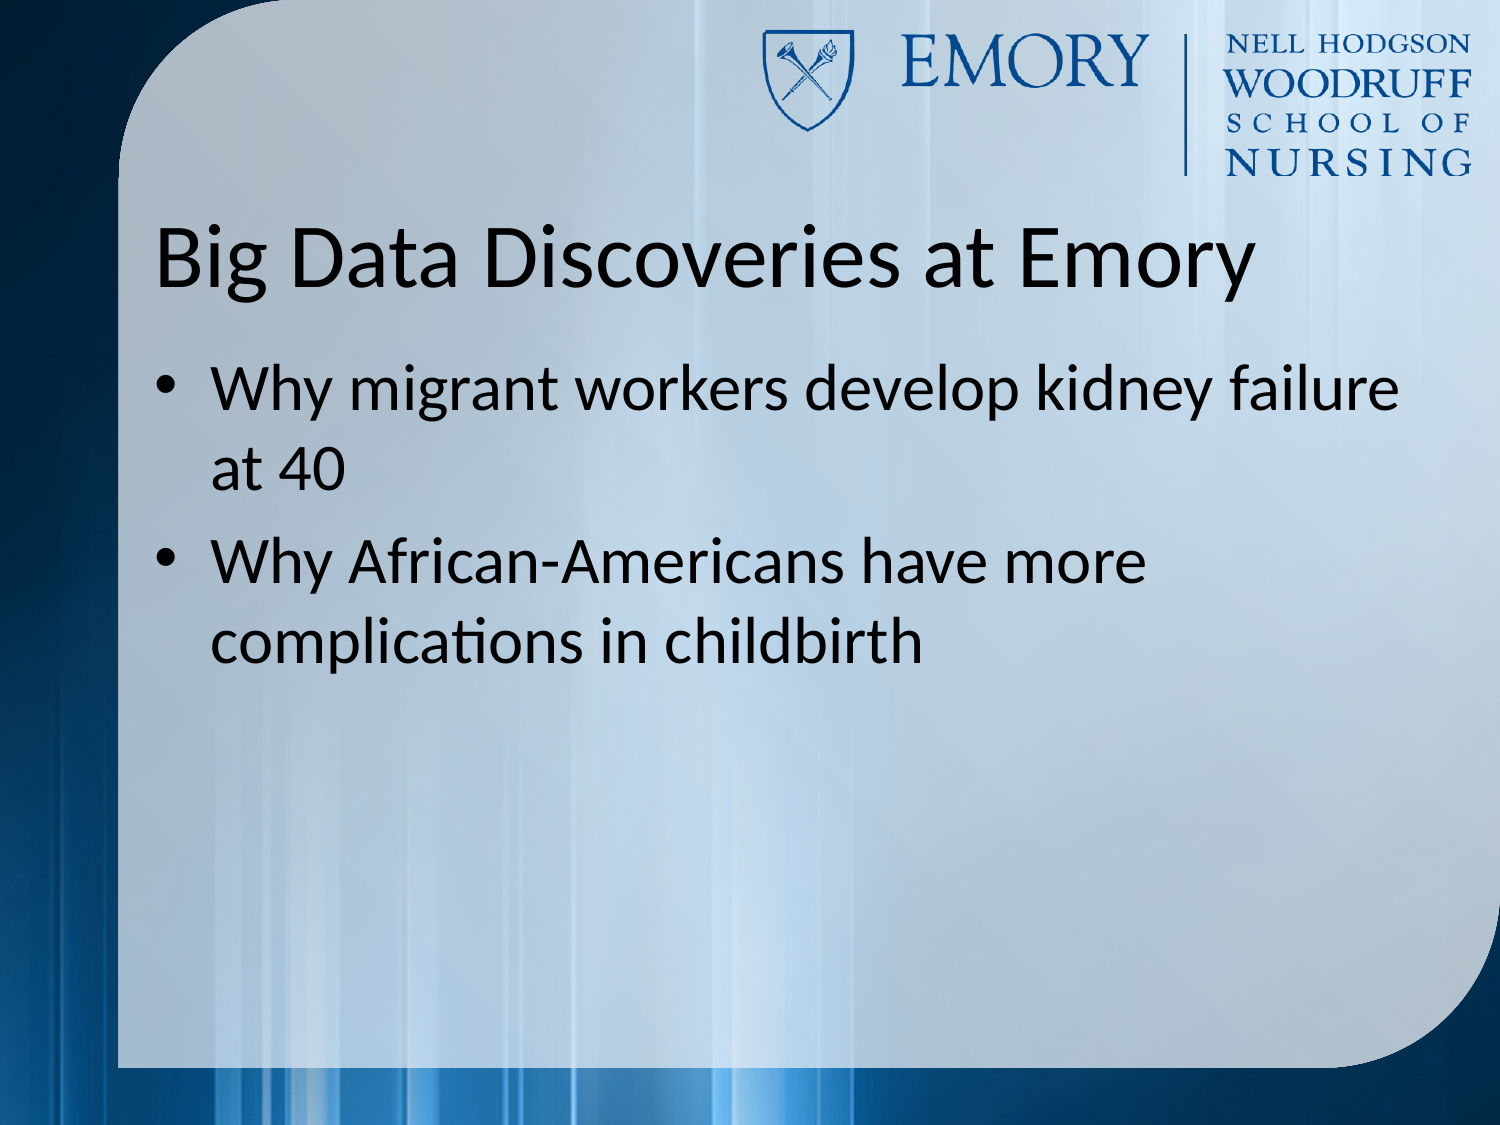

# Big Data Discoveries at Emory
Why migrant workers develop kidney failure at 40
Why African-Americans have more complications in childbirth